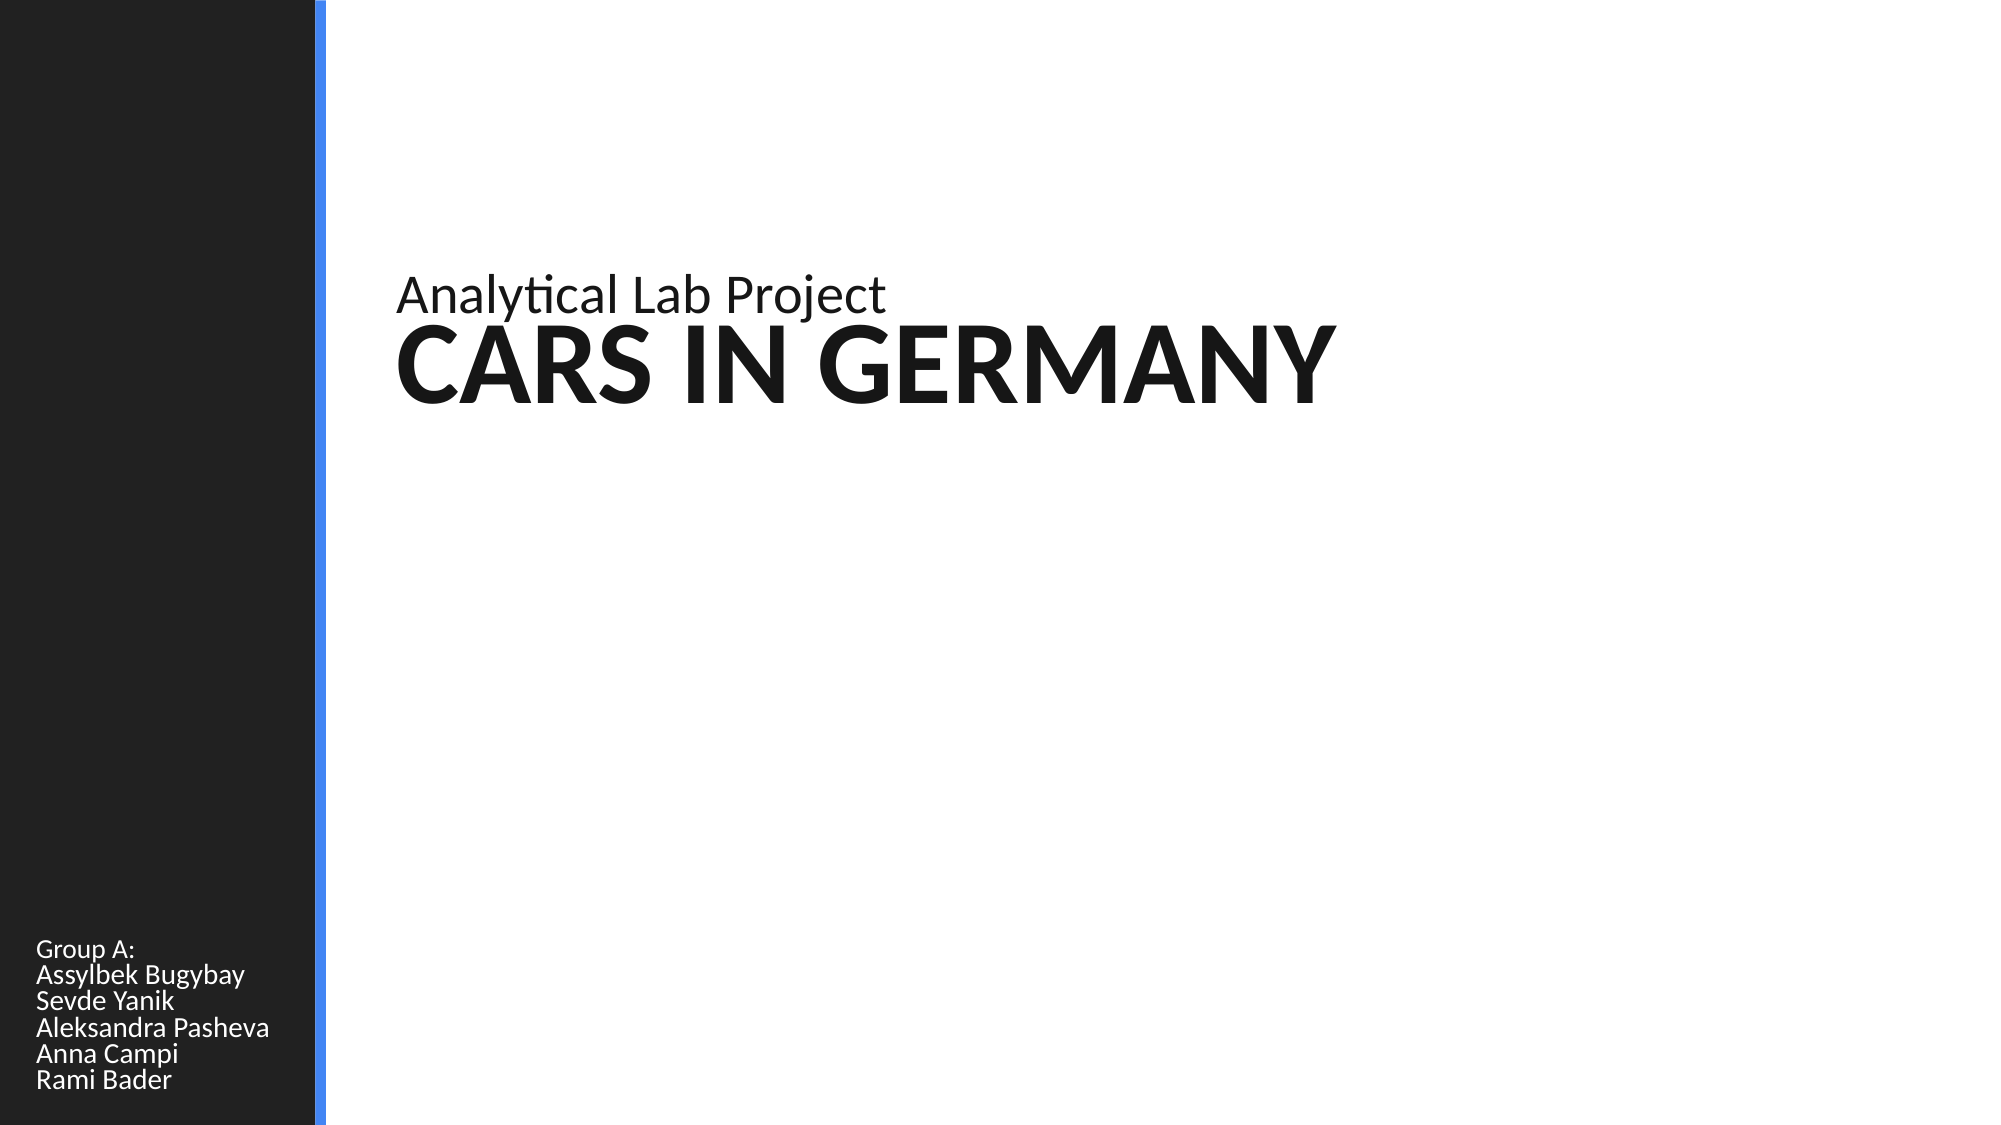

# Analytical Lab Project
CARS IN GERMANY
Group A:
Assylbek Bugybay
Sevde Yanik
Aleksandra Pasheva
Anna Campi
Rami Bader